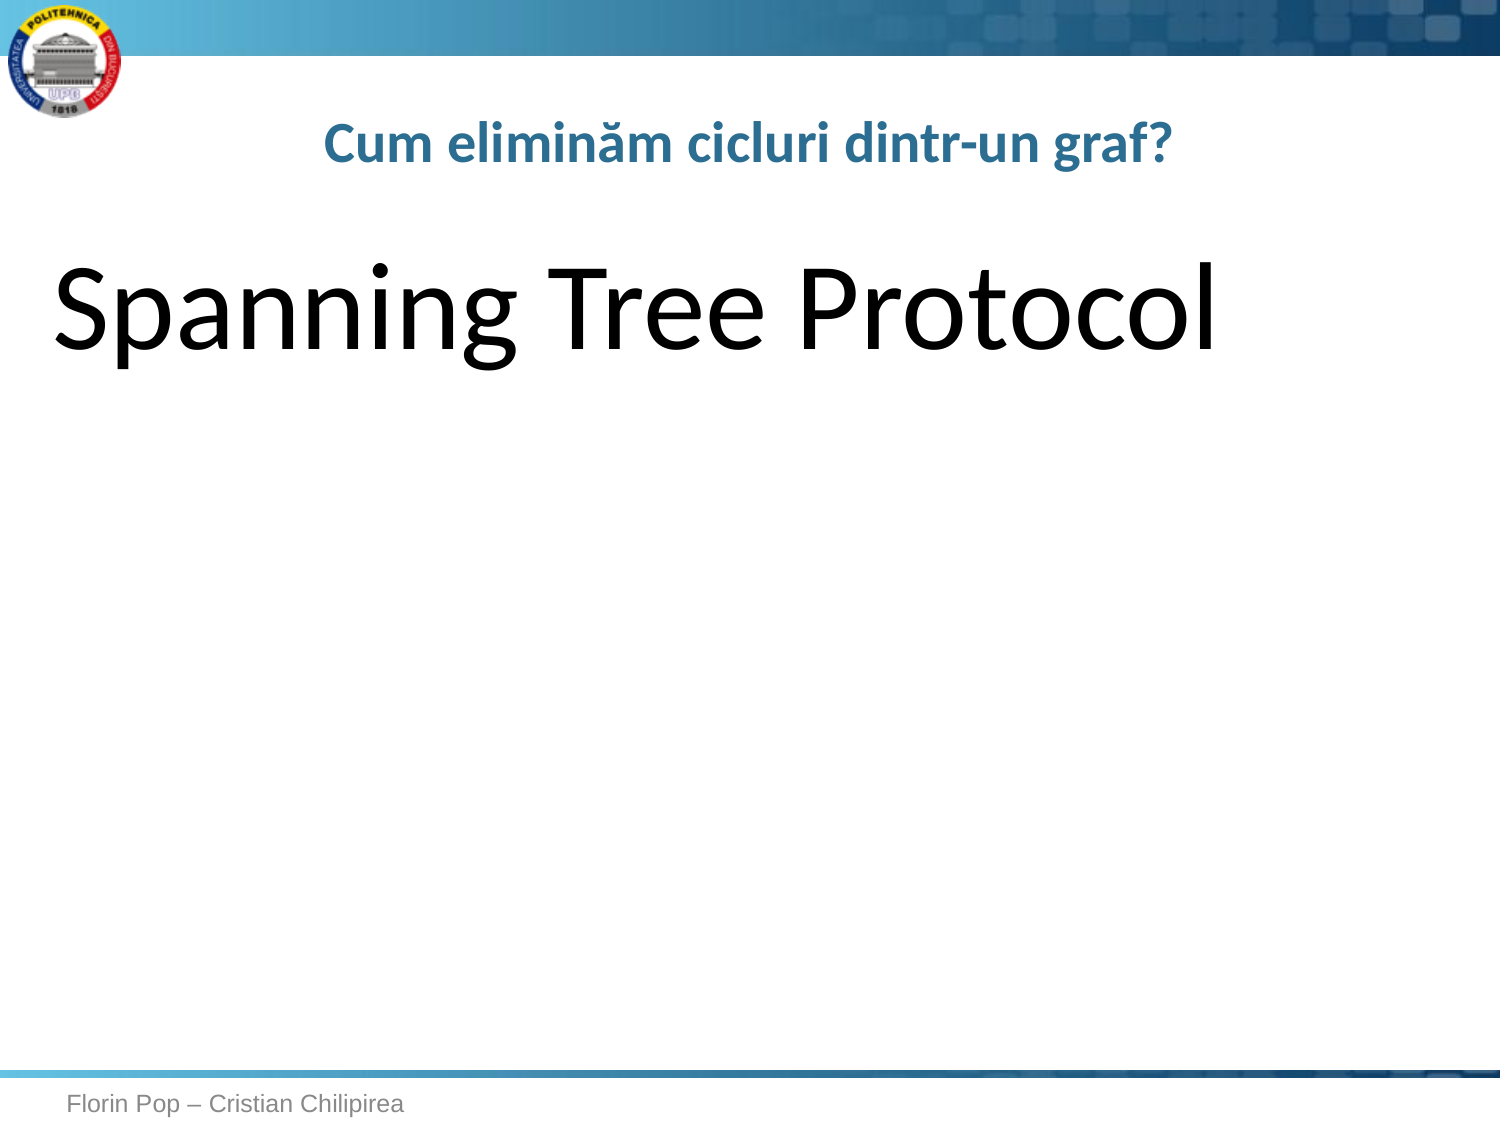

# Cum eliminăm cicluri dintr-un graf?
Spanning Tree Protocol
Florin Pop – Cristian Chilipirea